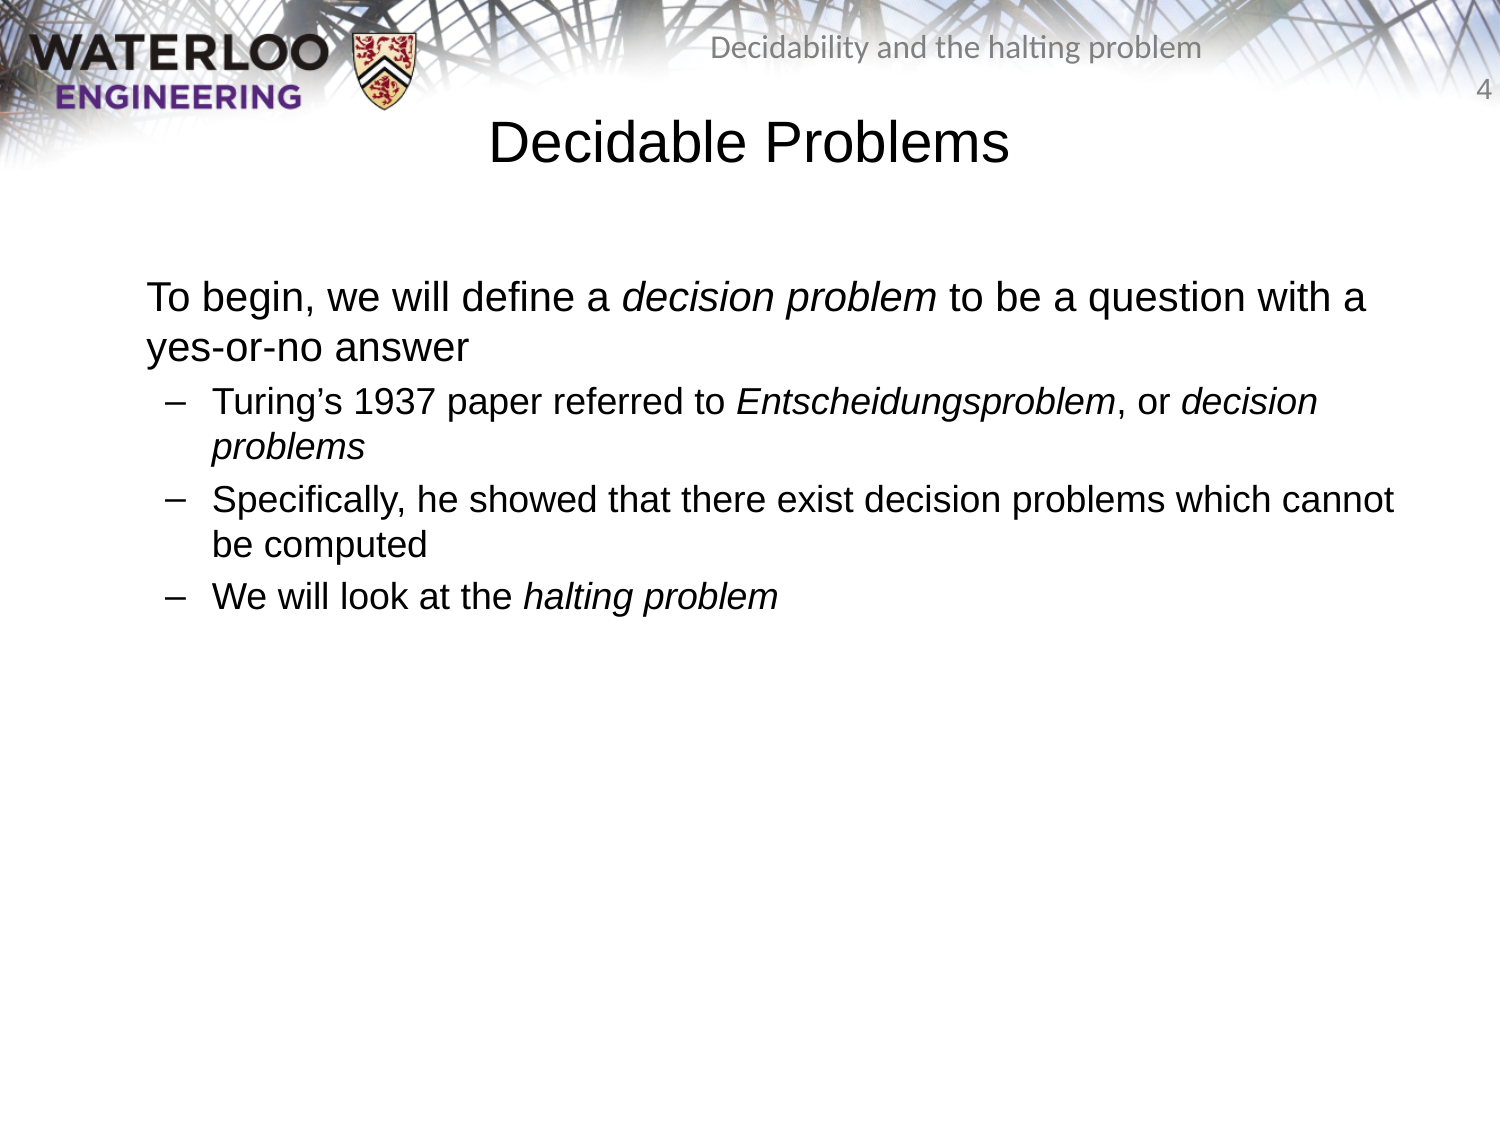

# Decidable Problems
	To begin, we will define a decision problem to be a question with a yes-or-no answer
Turing’s 1937 paper referred to Entscheidungsproblem, or decision problems
Specifically, he showed that there exist decision problems which cannot be computed
We will look at the halting problem